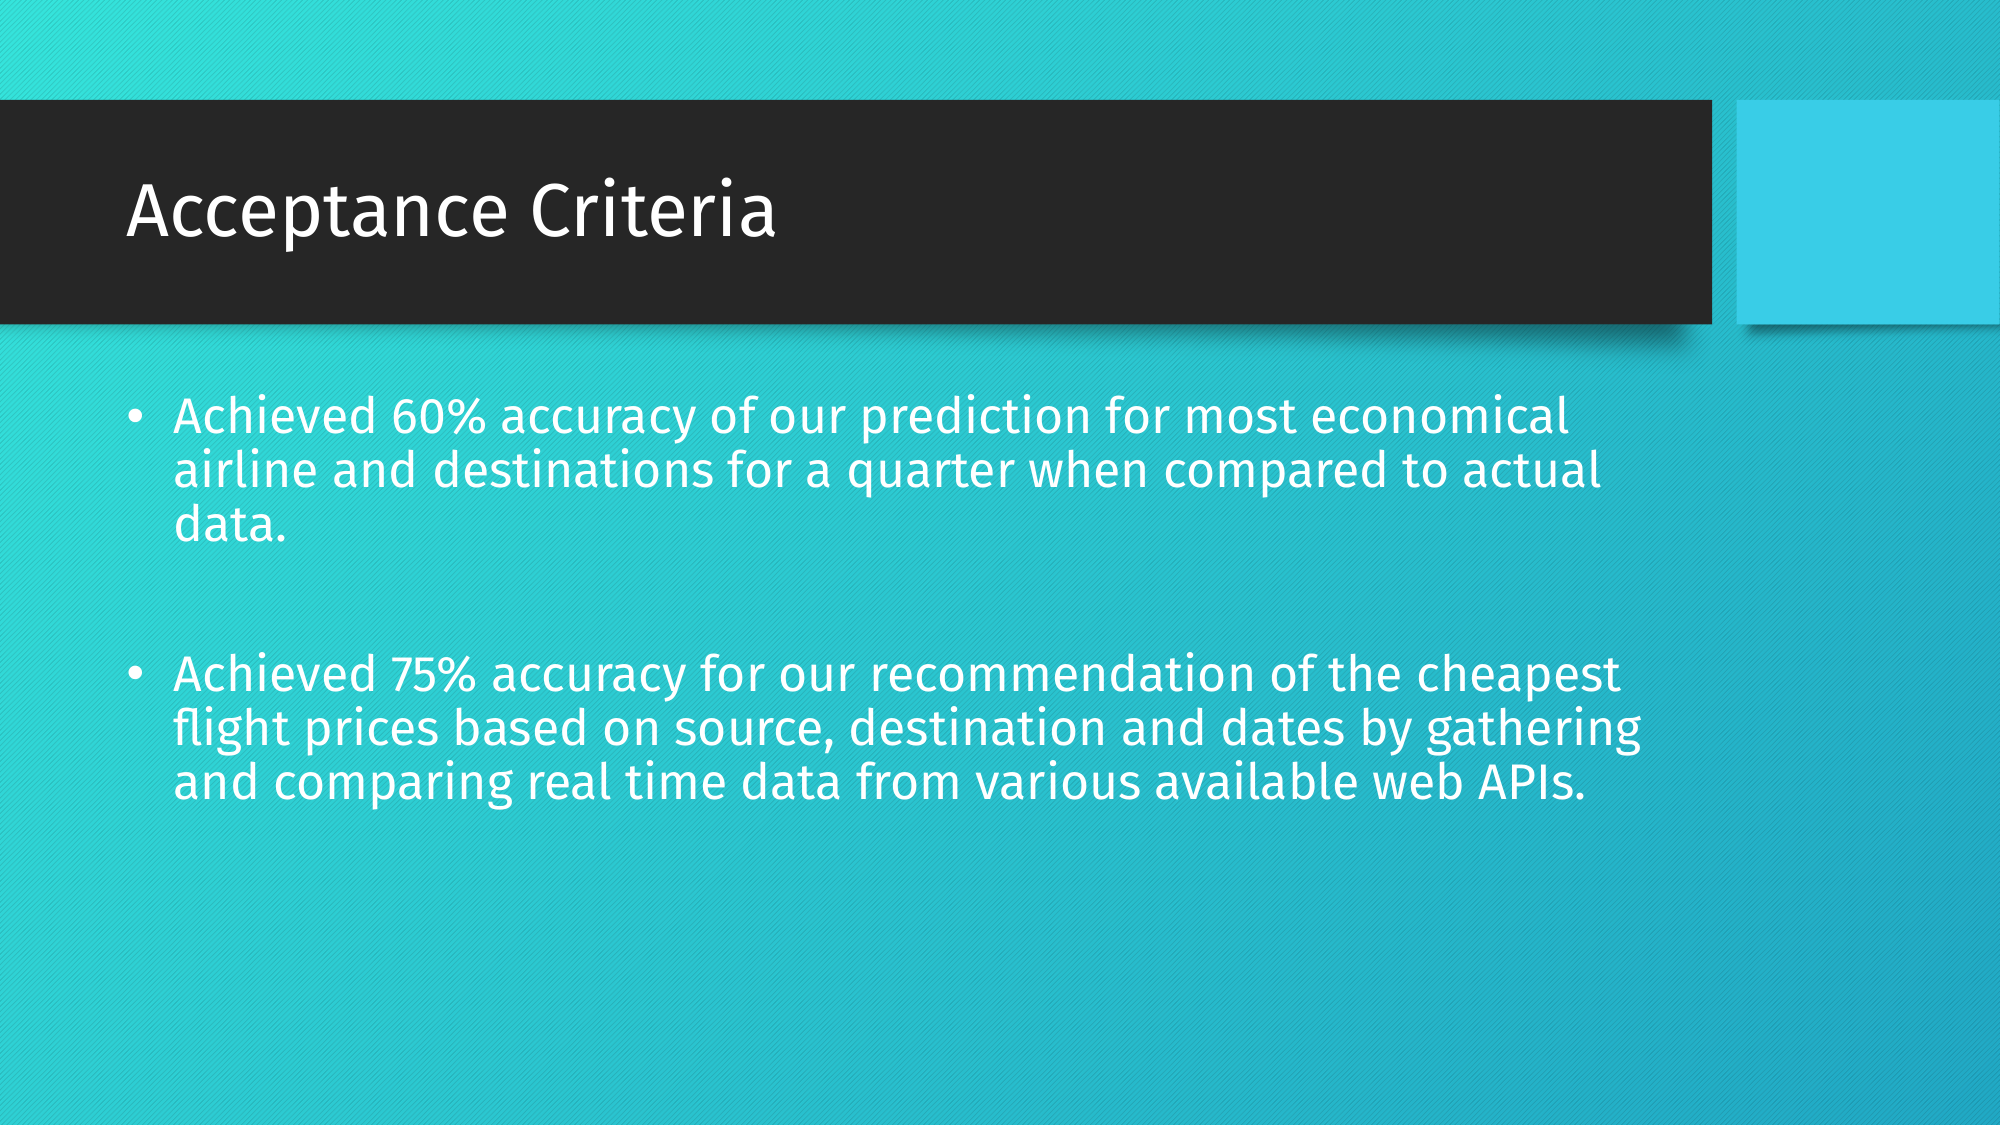

# Acceptance Criteria
Achieved 60% accuracy of our prediction for most economical airline and destinations for a quarter when compared to actual data.

Achieved 75% accuracy for our recommendation of the cheapest flight prices based on source, destination and dates by gathering and comparing real time data from various available web APIs.